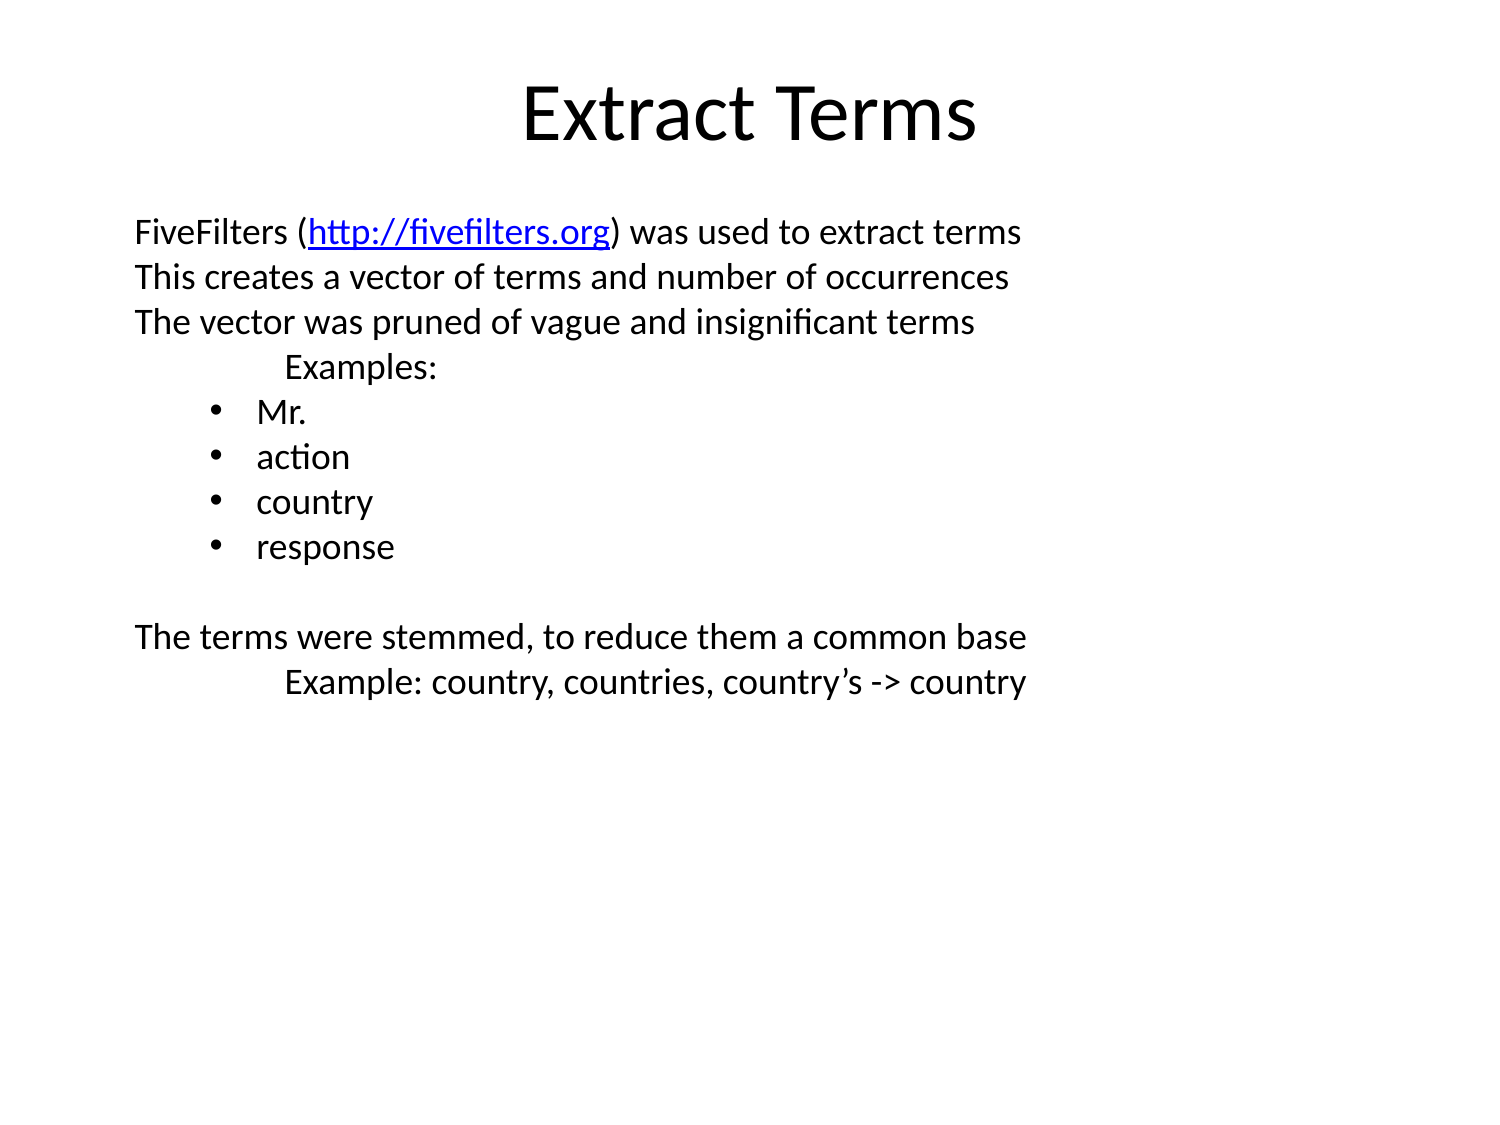

# Extract Terms
FiveFilters (http://fivefilters.org) was used to extract terms
This creates a vector of terms and number of occurrences
The vector was pruned of vague and insignificant terms
	Examples:
Mr.
action
country
response

The terms were stemmed, to reduce them a common base
	Example: country, countries, country’s -> country